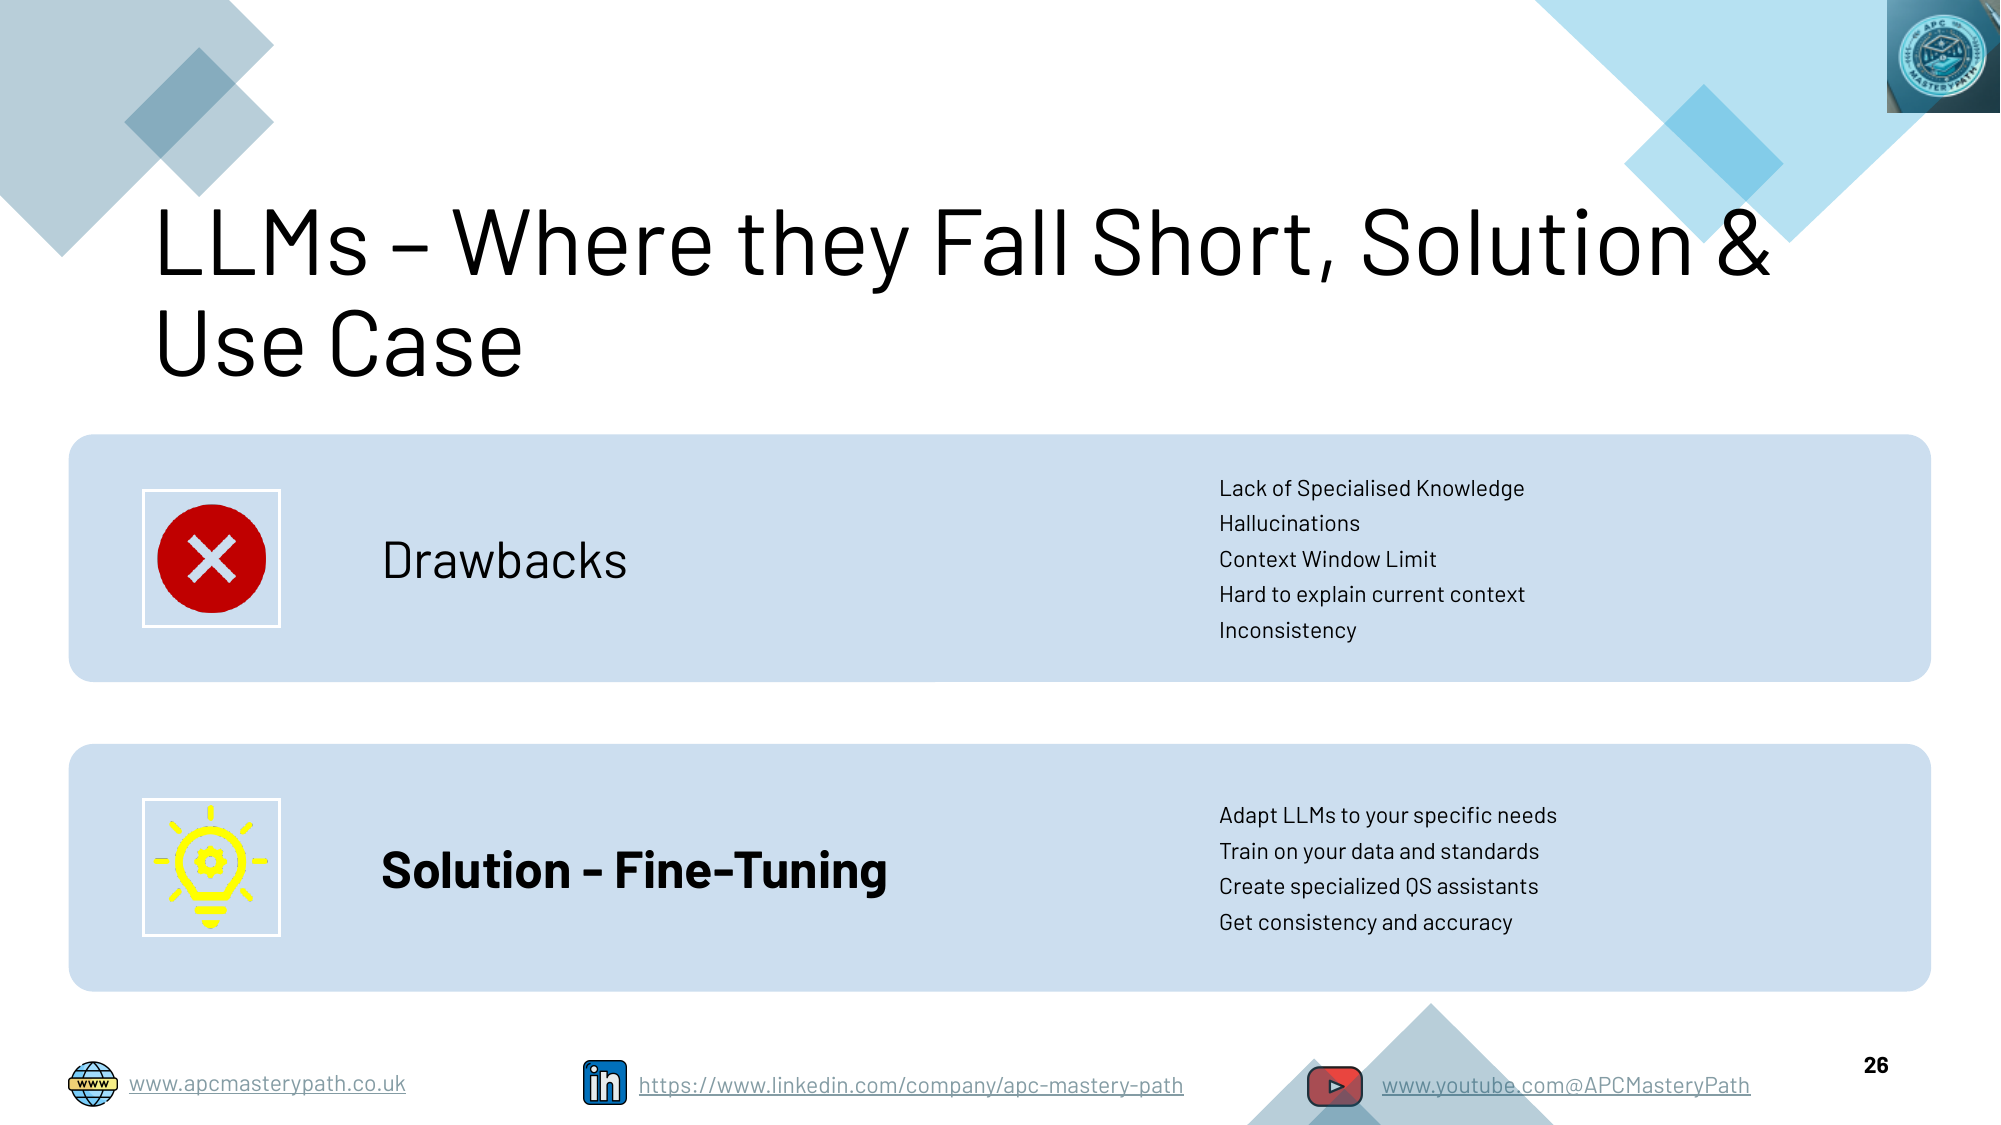

LLMs – Where they Fall Short, Solution & Use Case
Drawbacks
Lack of Specialised Knowledge
Hallucinations
Context Window Limit
Hard to explain current context
Inconsistency
Solution - Fine-Tuning
Adapt LLMs to your specific needs
Train on your data and standards
Create specialized QS assistants
Get consistency and accuracy

26